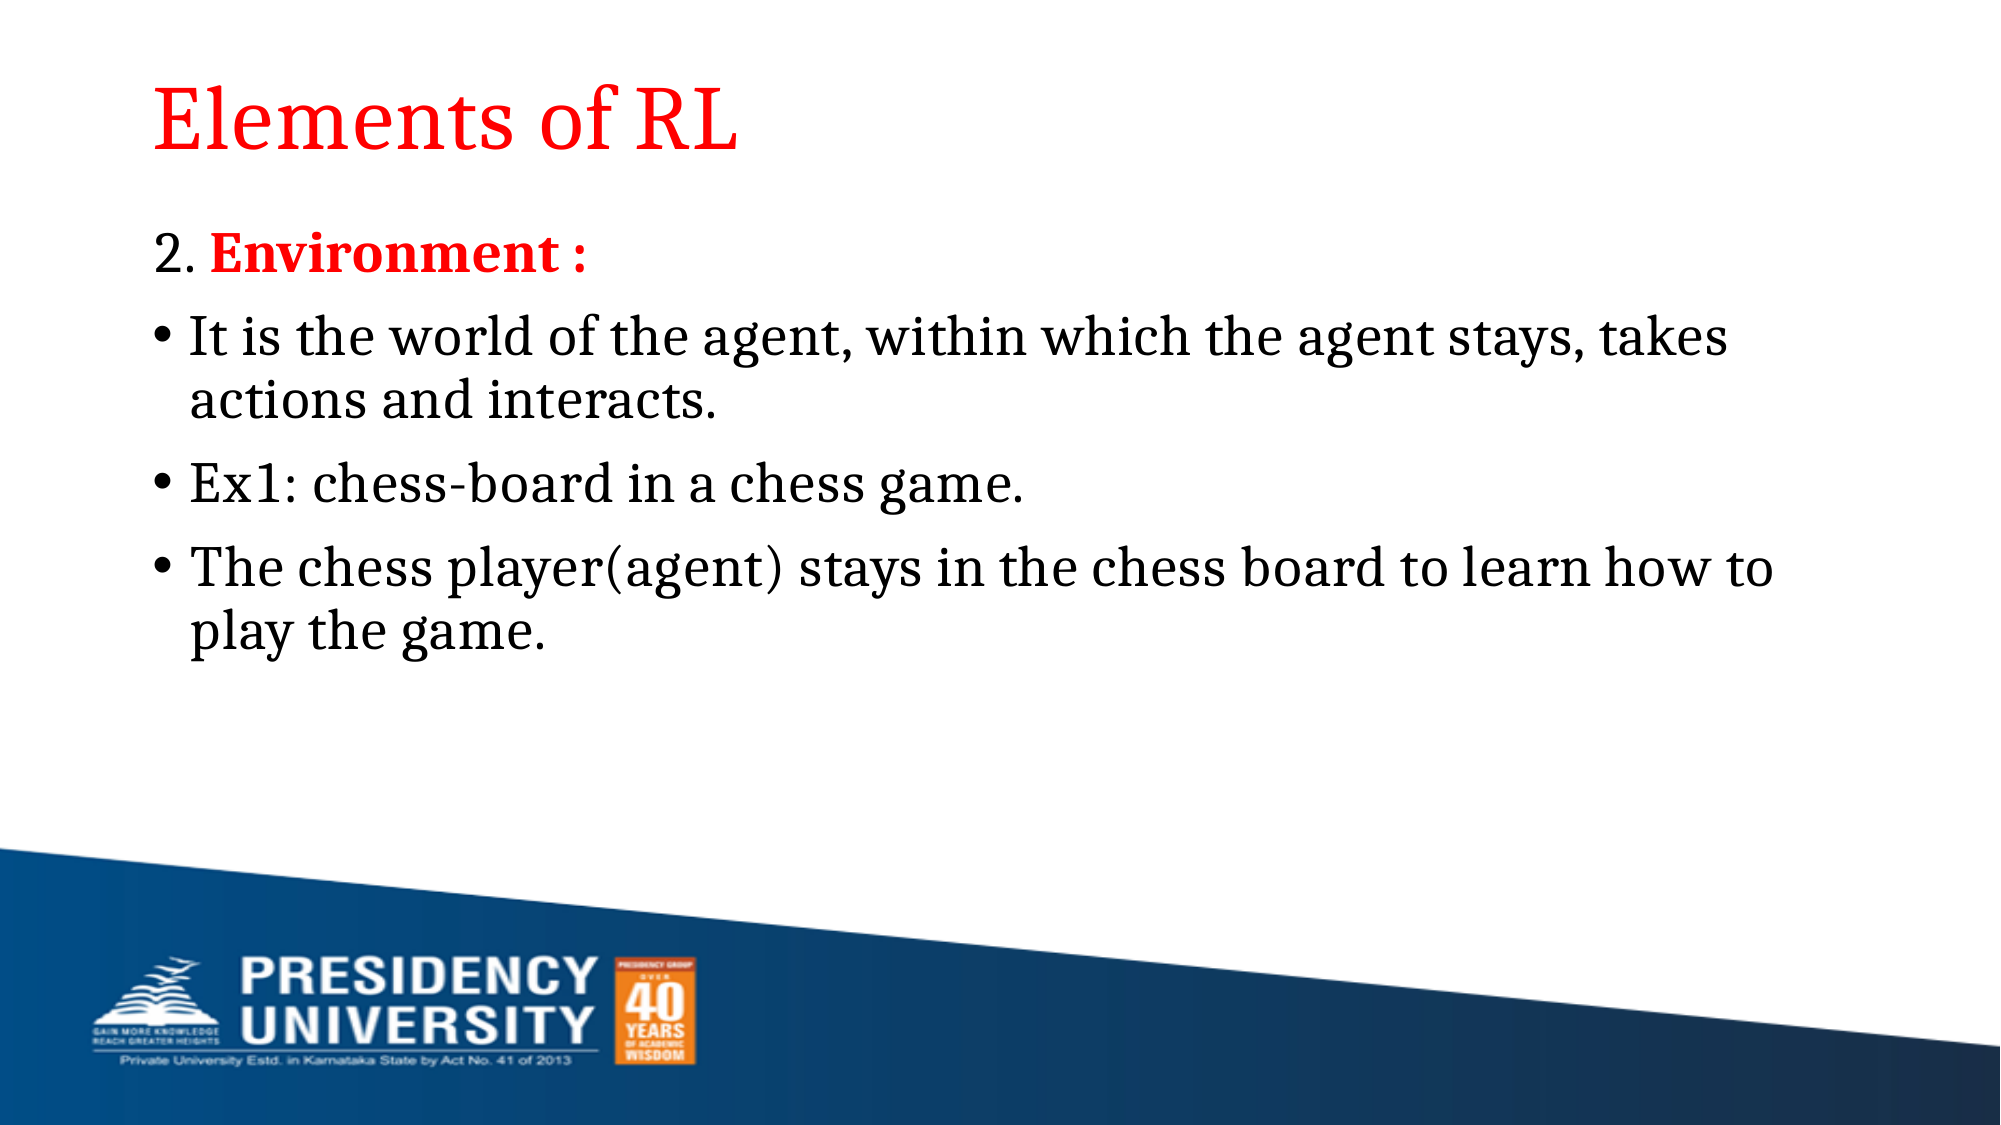

# Elements of RL
2. Environment :
It is the world of the agent, within which the agent stays, takes actions and interacts.
Ex1: chess-board in a chess game.
The chess player(agent) stays in the chess board to learn how to play the game.